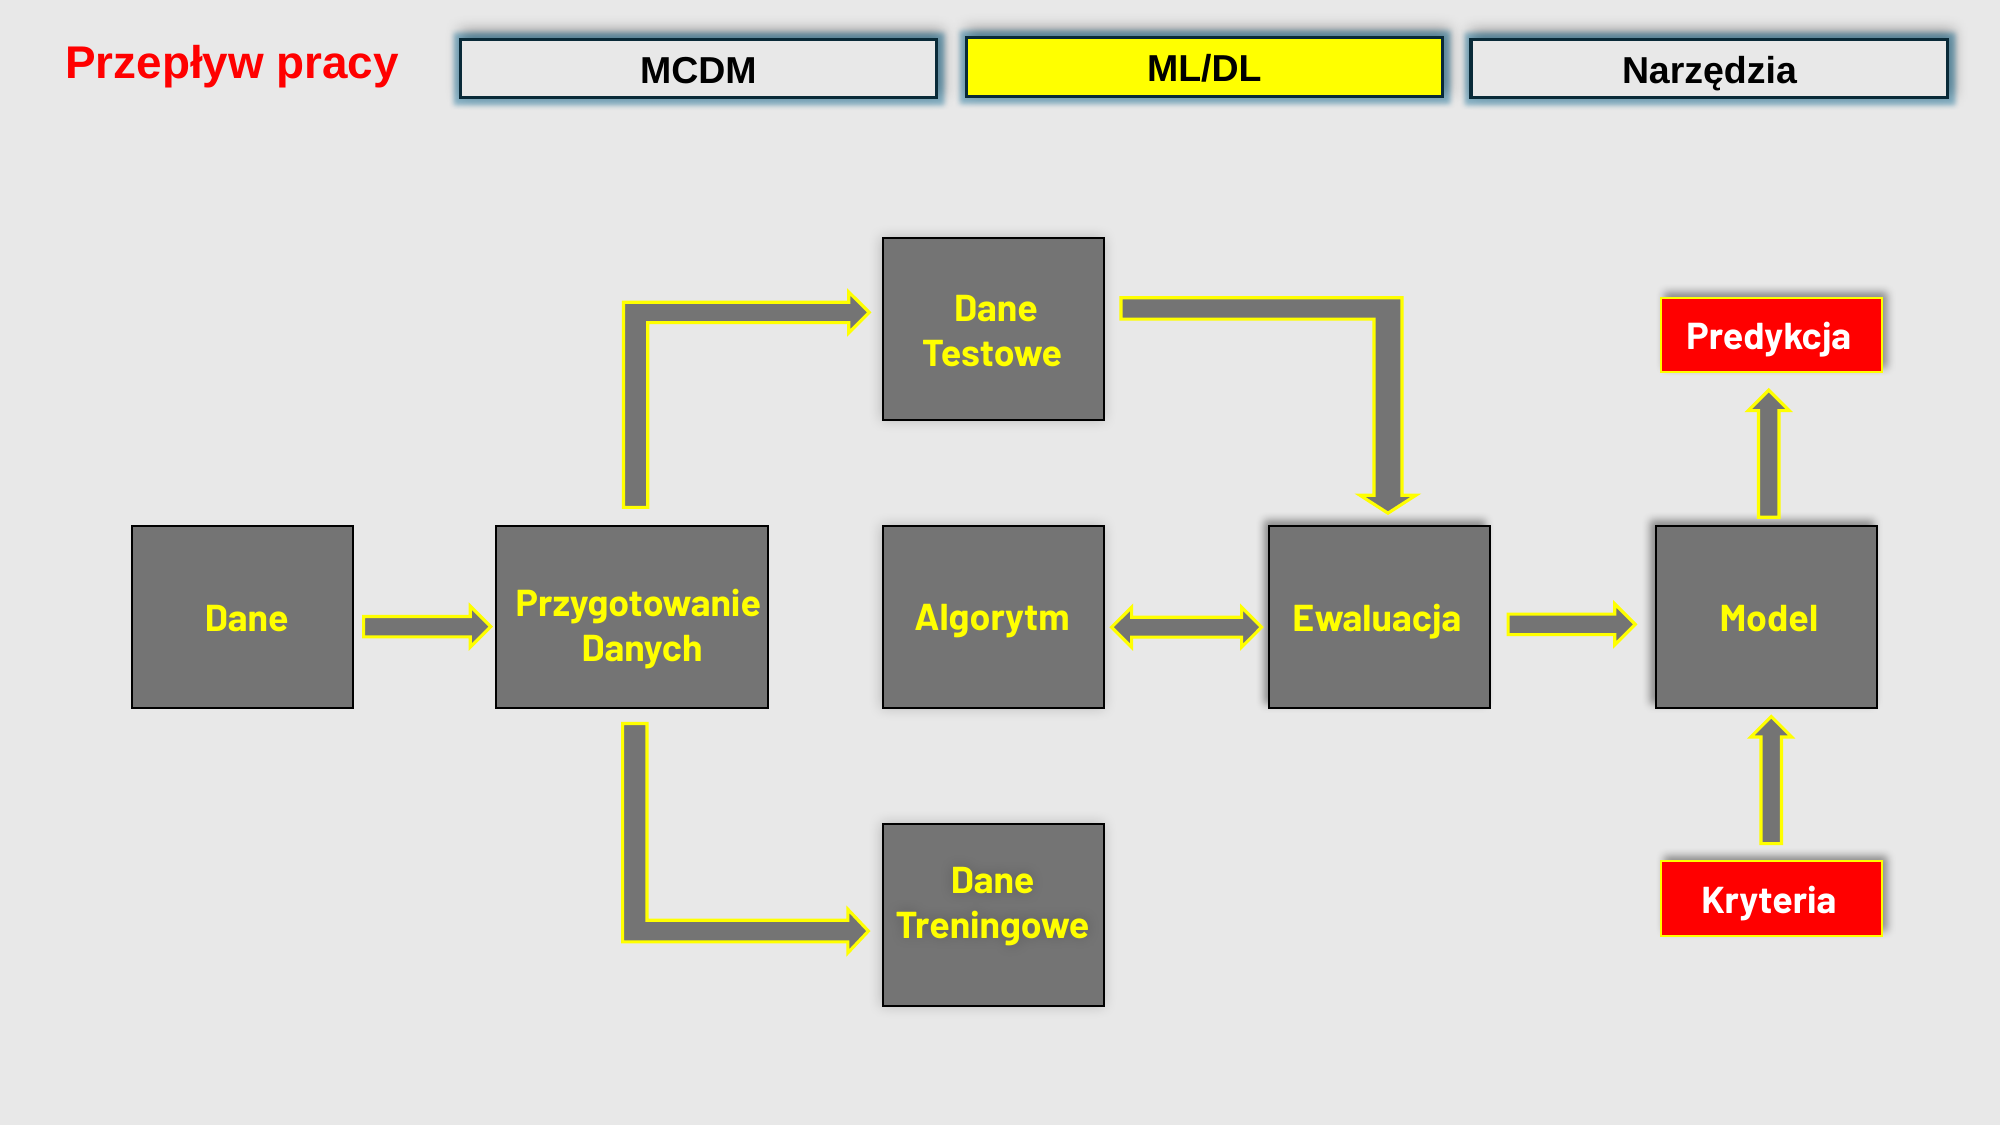

Przepływ pracy
ML/DL
MCDM
Narzędzia

Dane
Testowe

Predykcja

Przygotowanie
Danych
Algorytm
Dane
Ewaluacja
Model

Dane
Treningowe

Kryteria